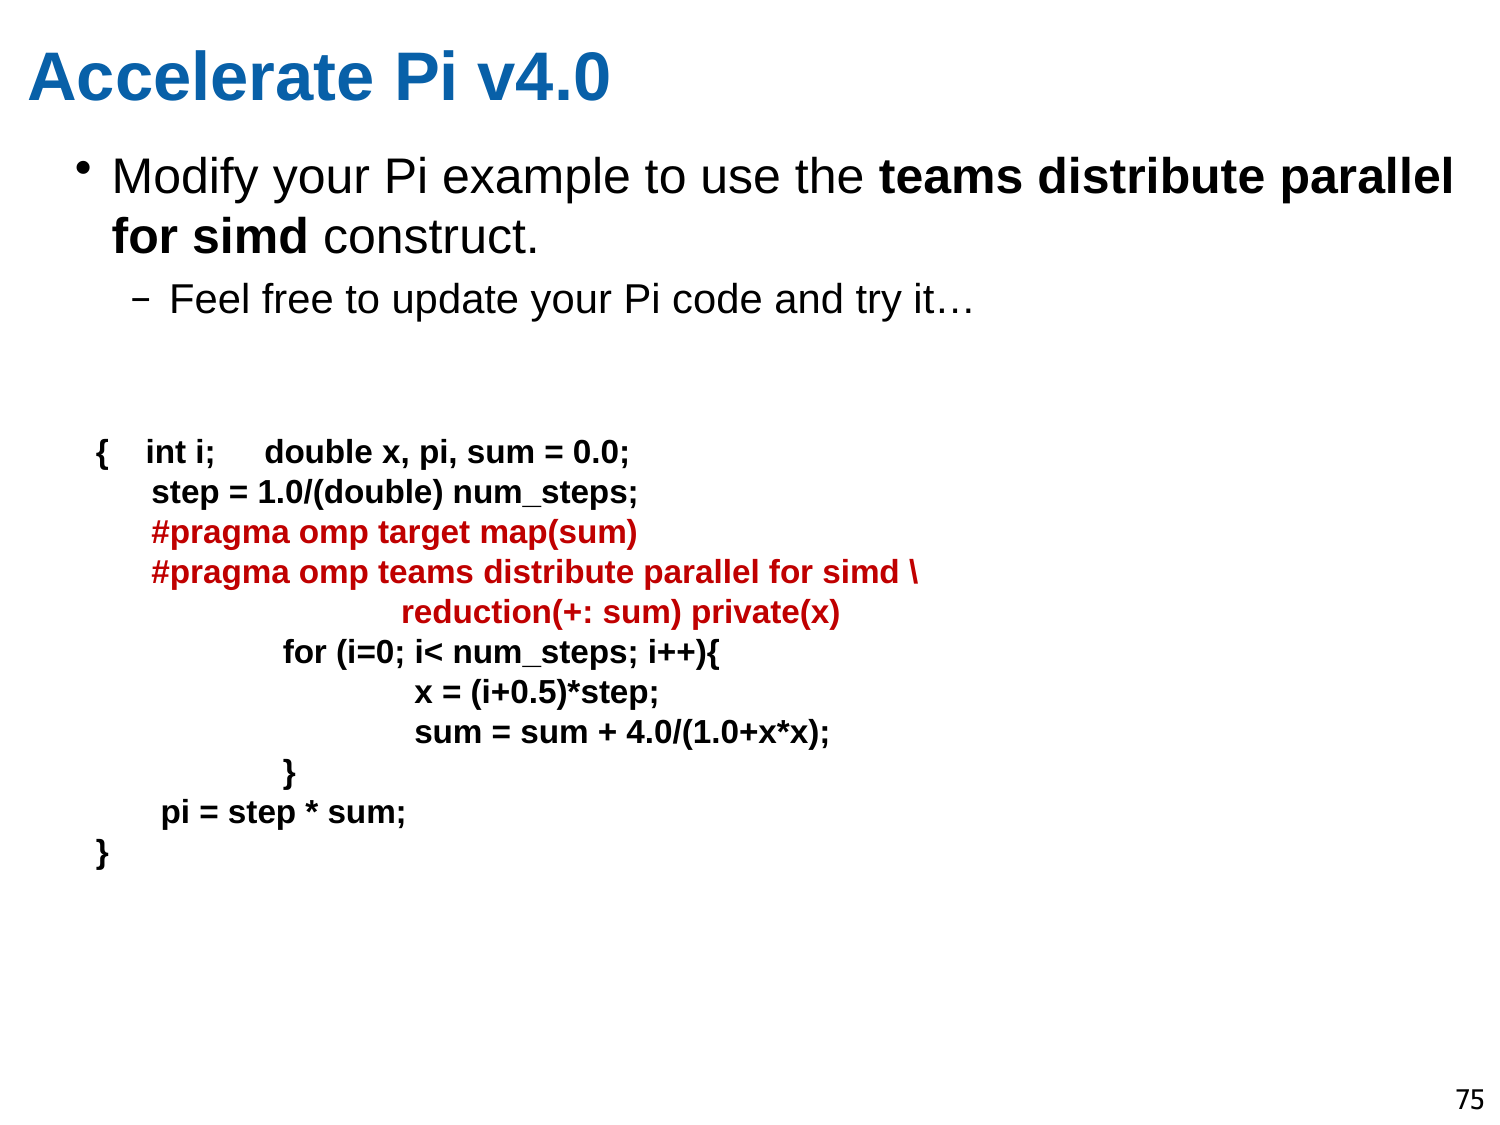

# Accelerate Pi v4.0
Modify your Pi example to use the teams distribute parallel for simd construct.
Feel free to update your Pi code and try it…
{    int i; 	  double x, pi, sum = 0.0;
      step = 1.0/(double) num_steps;
      #pragma omp target map(sum)
      #pragma omp teams distribute parallel for simd \
                                 reduction(+: sum) private(x)
	    for (i=0; i< num_steps; i++){
		  x = (i+0.5)*step;
		  sum = sum + 4.0/(1.0+x*x);
	    }
       pi = step * sum;
}
75